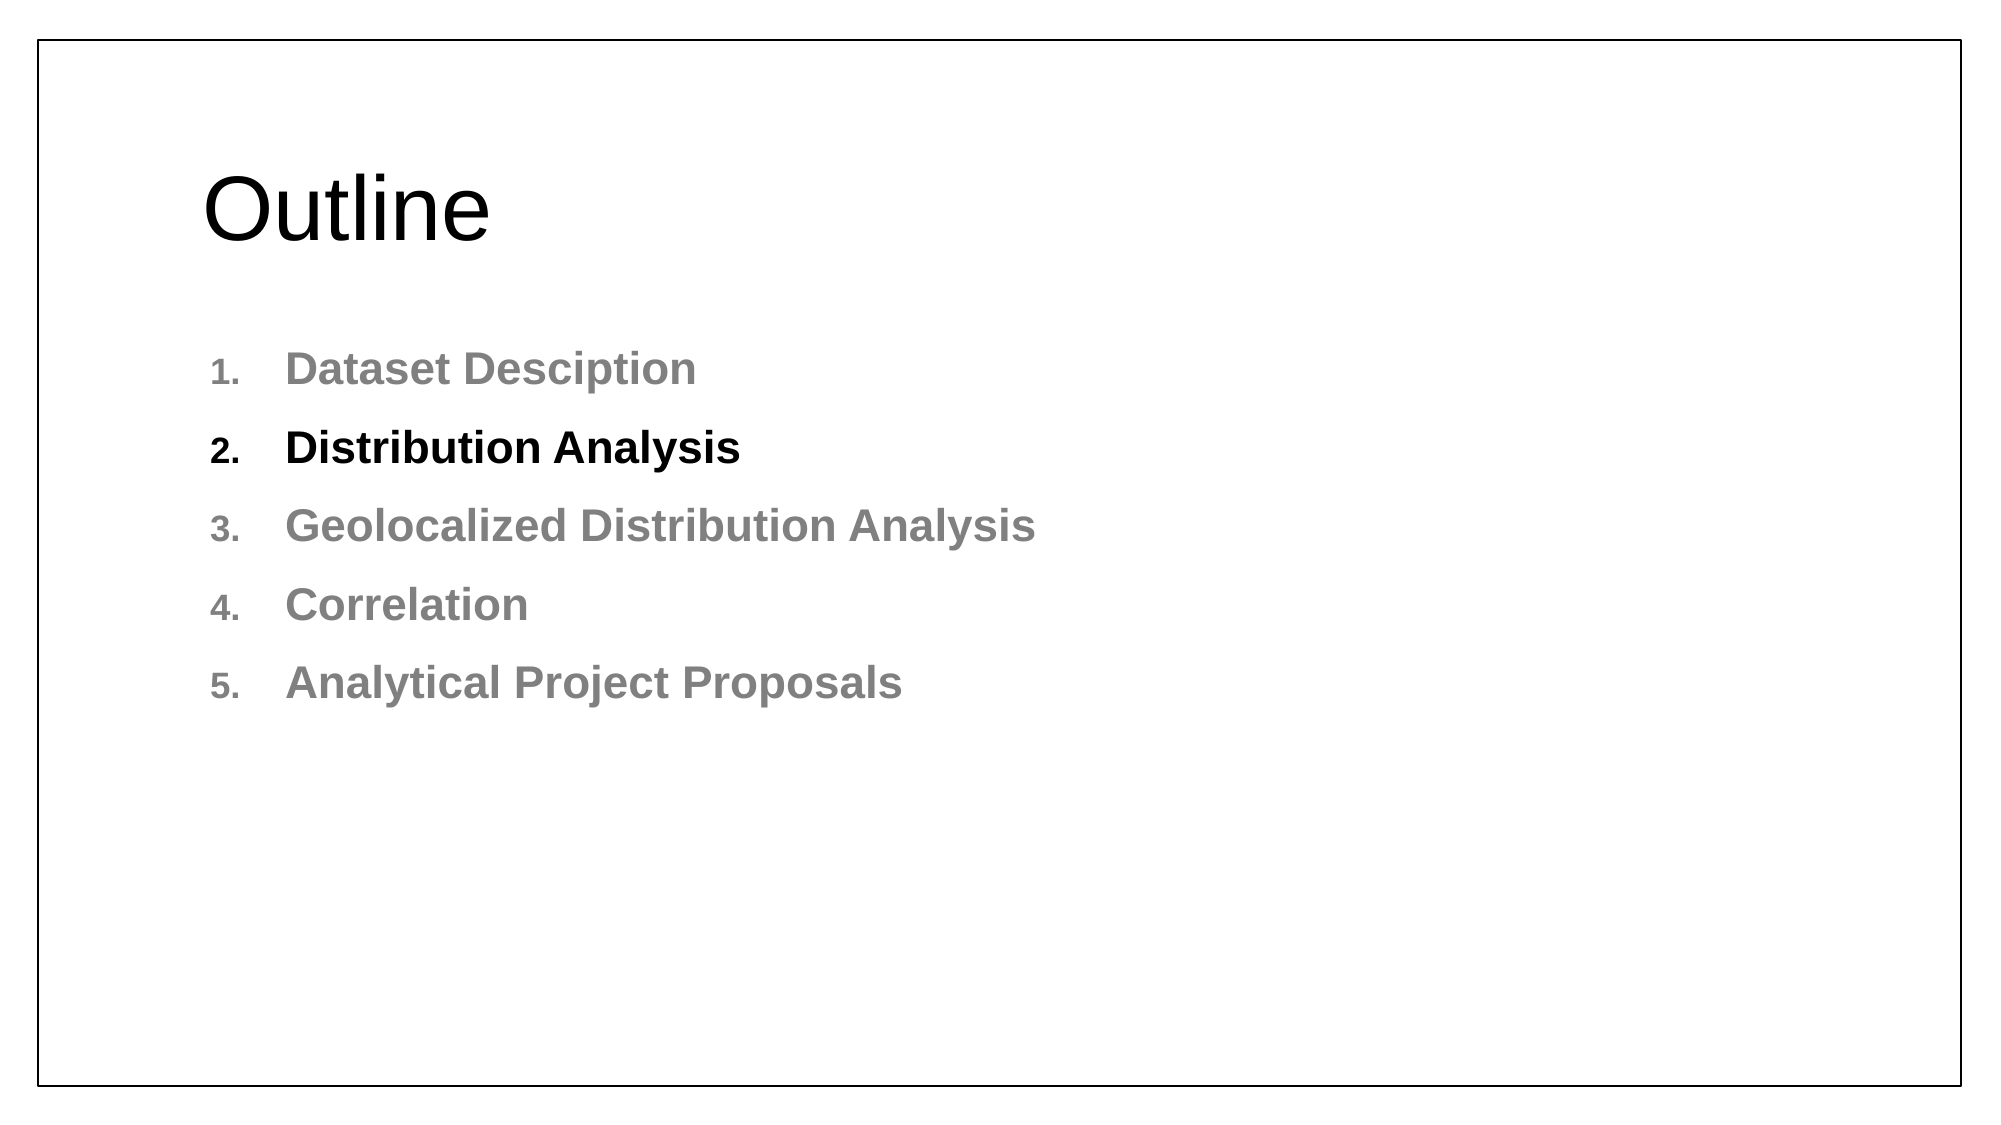

# Outline
Dataset Desciption
Distribution Analysis
Geolocalized Distribution Analysis
Correlation
Analytical Project Proposals